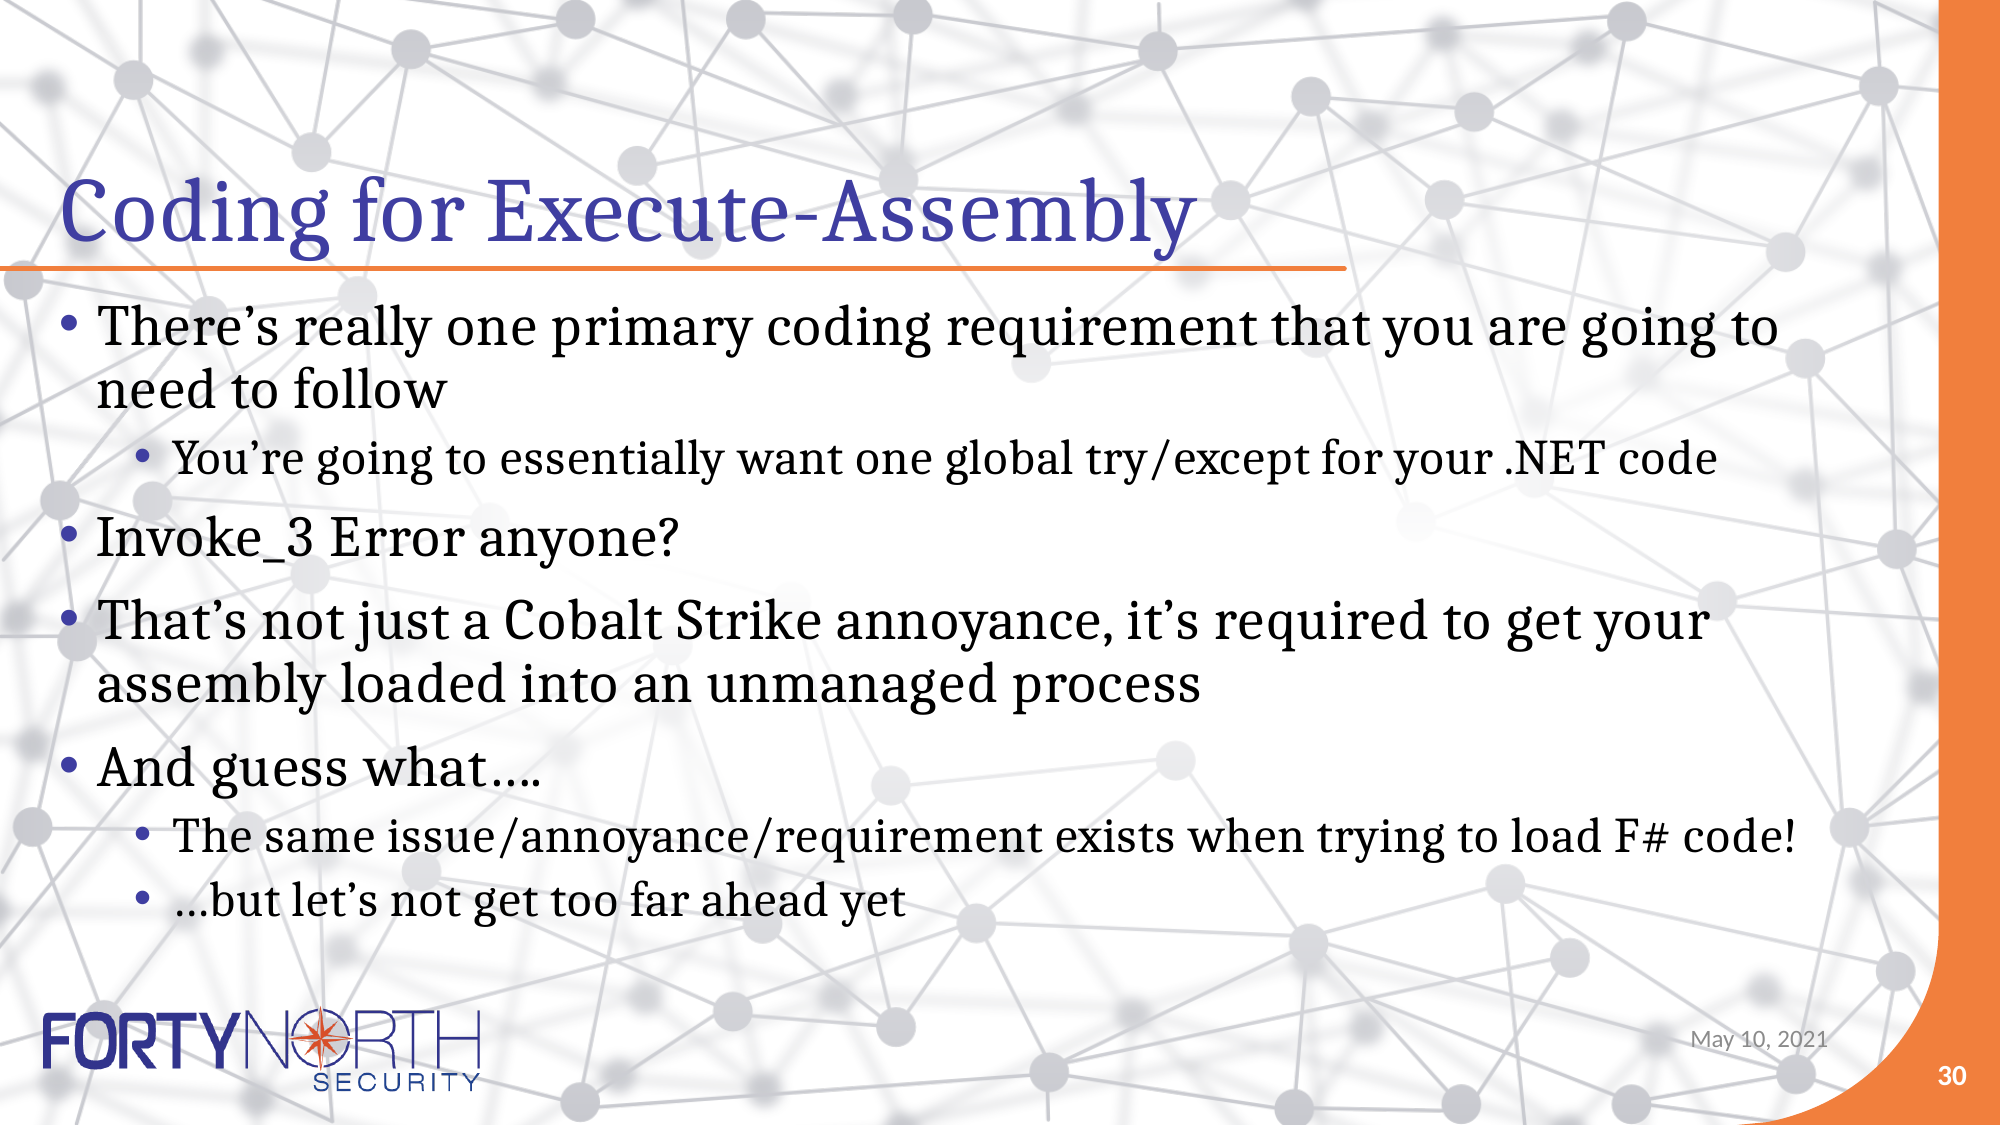

# Coding for Execute-Assembly
There’s really one primary coding requirement that you are going to need to follow
You’re going to essentially want one global try/except for your .NET code
Invoke_3 Error anyone?
That’s not just a Cobalt Strike annoyance, it’s required to get your assembly loaded into an unmanaged process
And guess what….
The same issue/annoyance/requirement exists when trying to load F# code!
…but let’s not get too far ahead yet
May 10, 2021
30